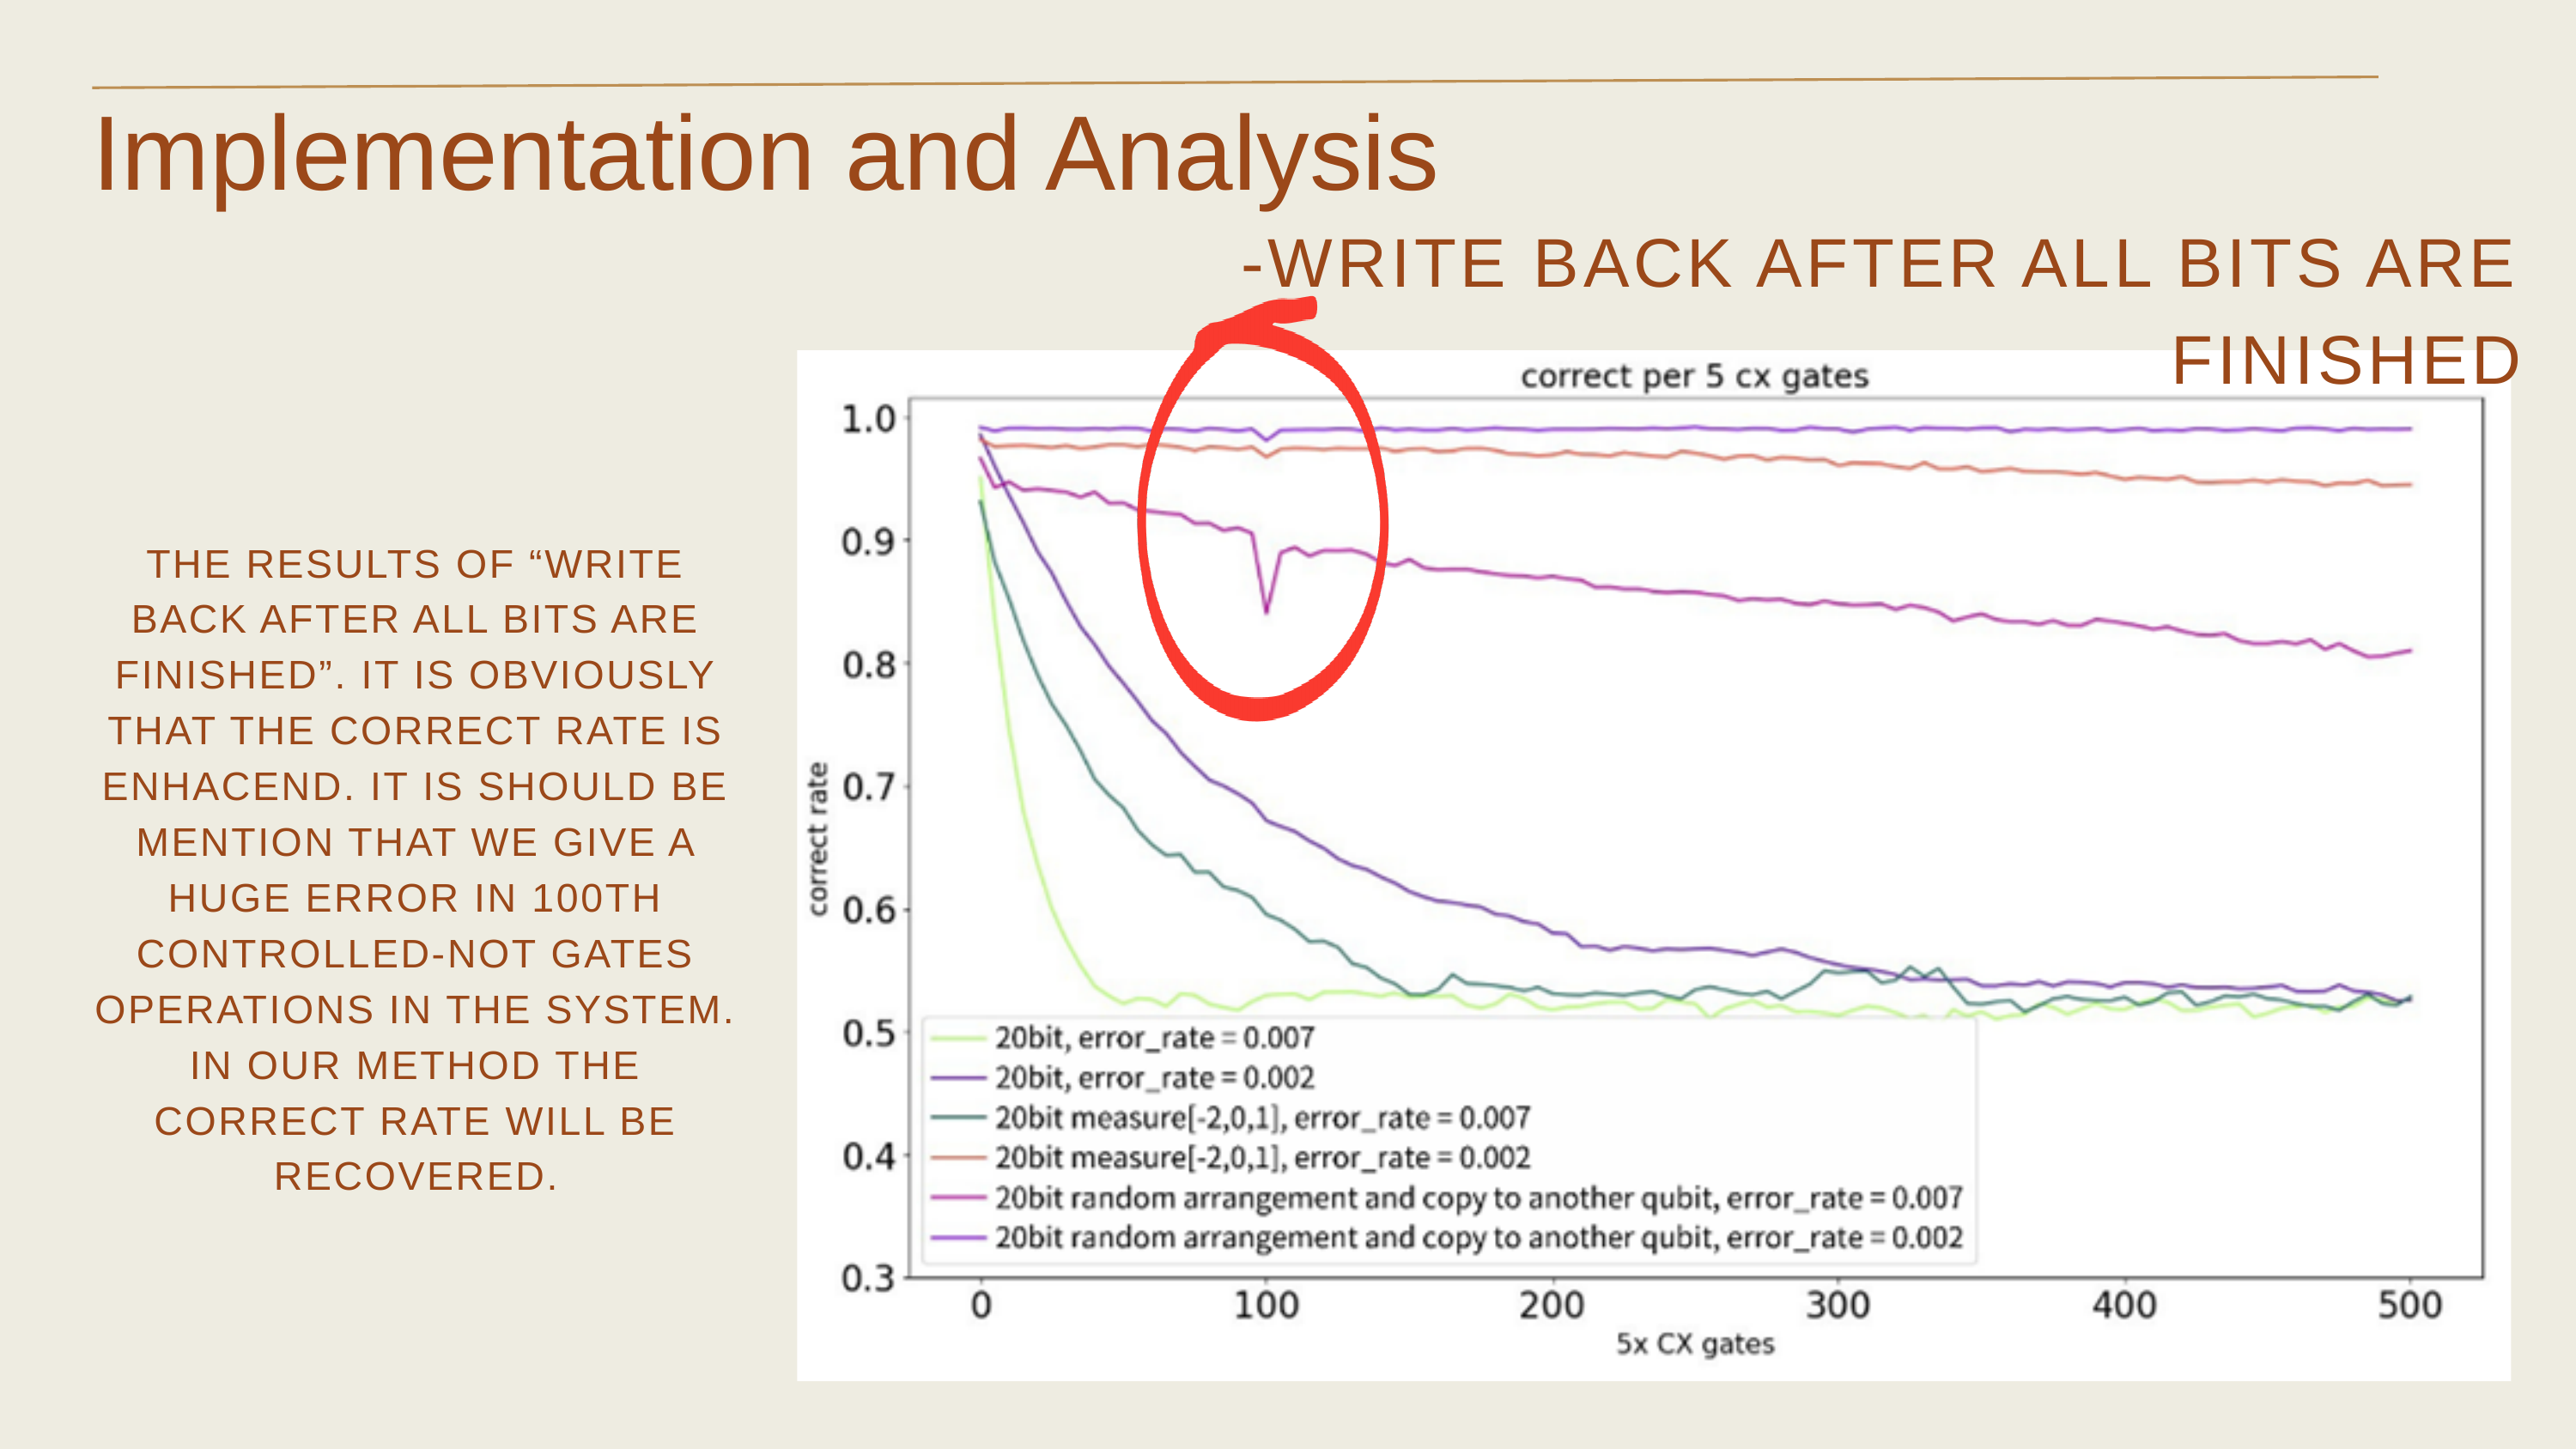

Implementation and Analysis
-WRITE BACK AFTER ALL BITS ARE FINISHED

THE RESULTS OF “WRITE BACK AFTER ALL BITS ARE FINISHED”. IT IS OBVIOUSLY THAT THE CORRECT RATE IS ENHACEND. IT IS SHOULD BE MENTION THAT WE GIVE A HUGE ERROR IN 100TH CONTROLLED-NOT GATES OPERATIONS IN THE SYSTEM. IN OUR METHOD THE CORRECT RATE WILL BE RECOVERED.